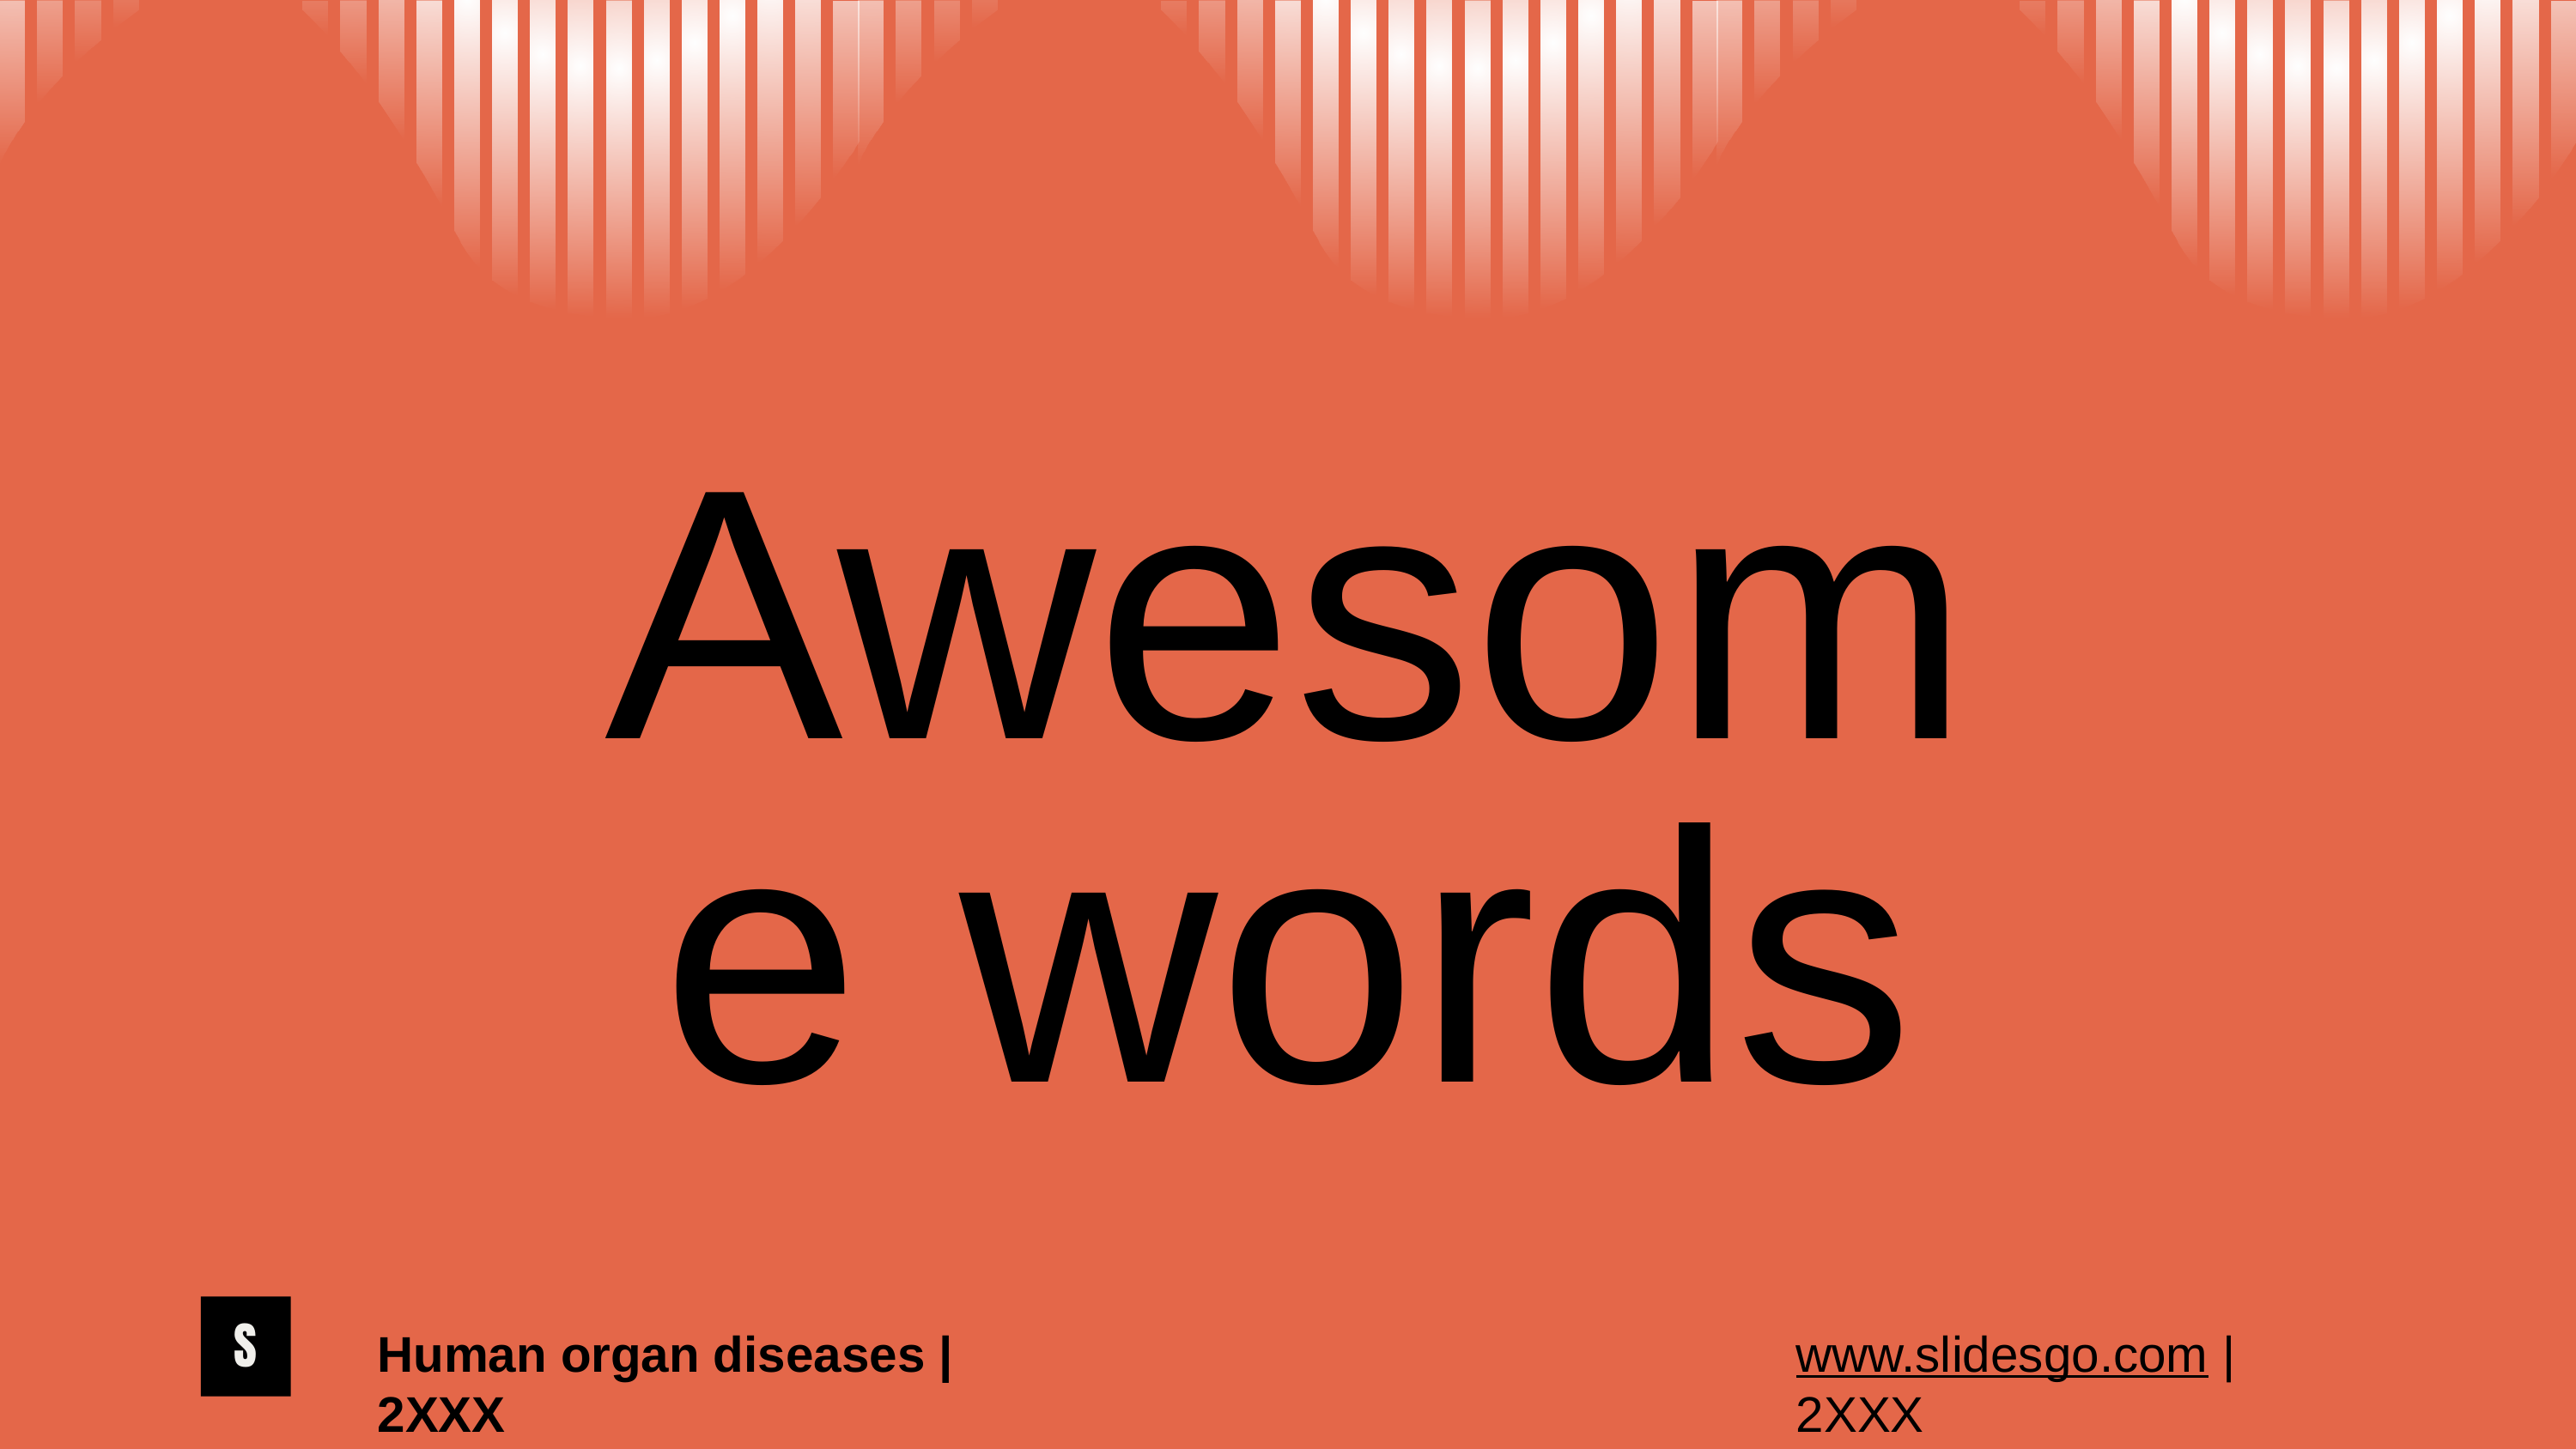

# Awesome words
S
Human organ diseases | 2XXX
www.slidesgo.com | 2XXX